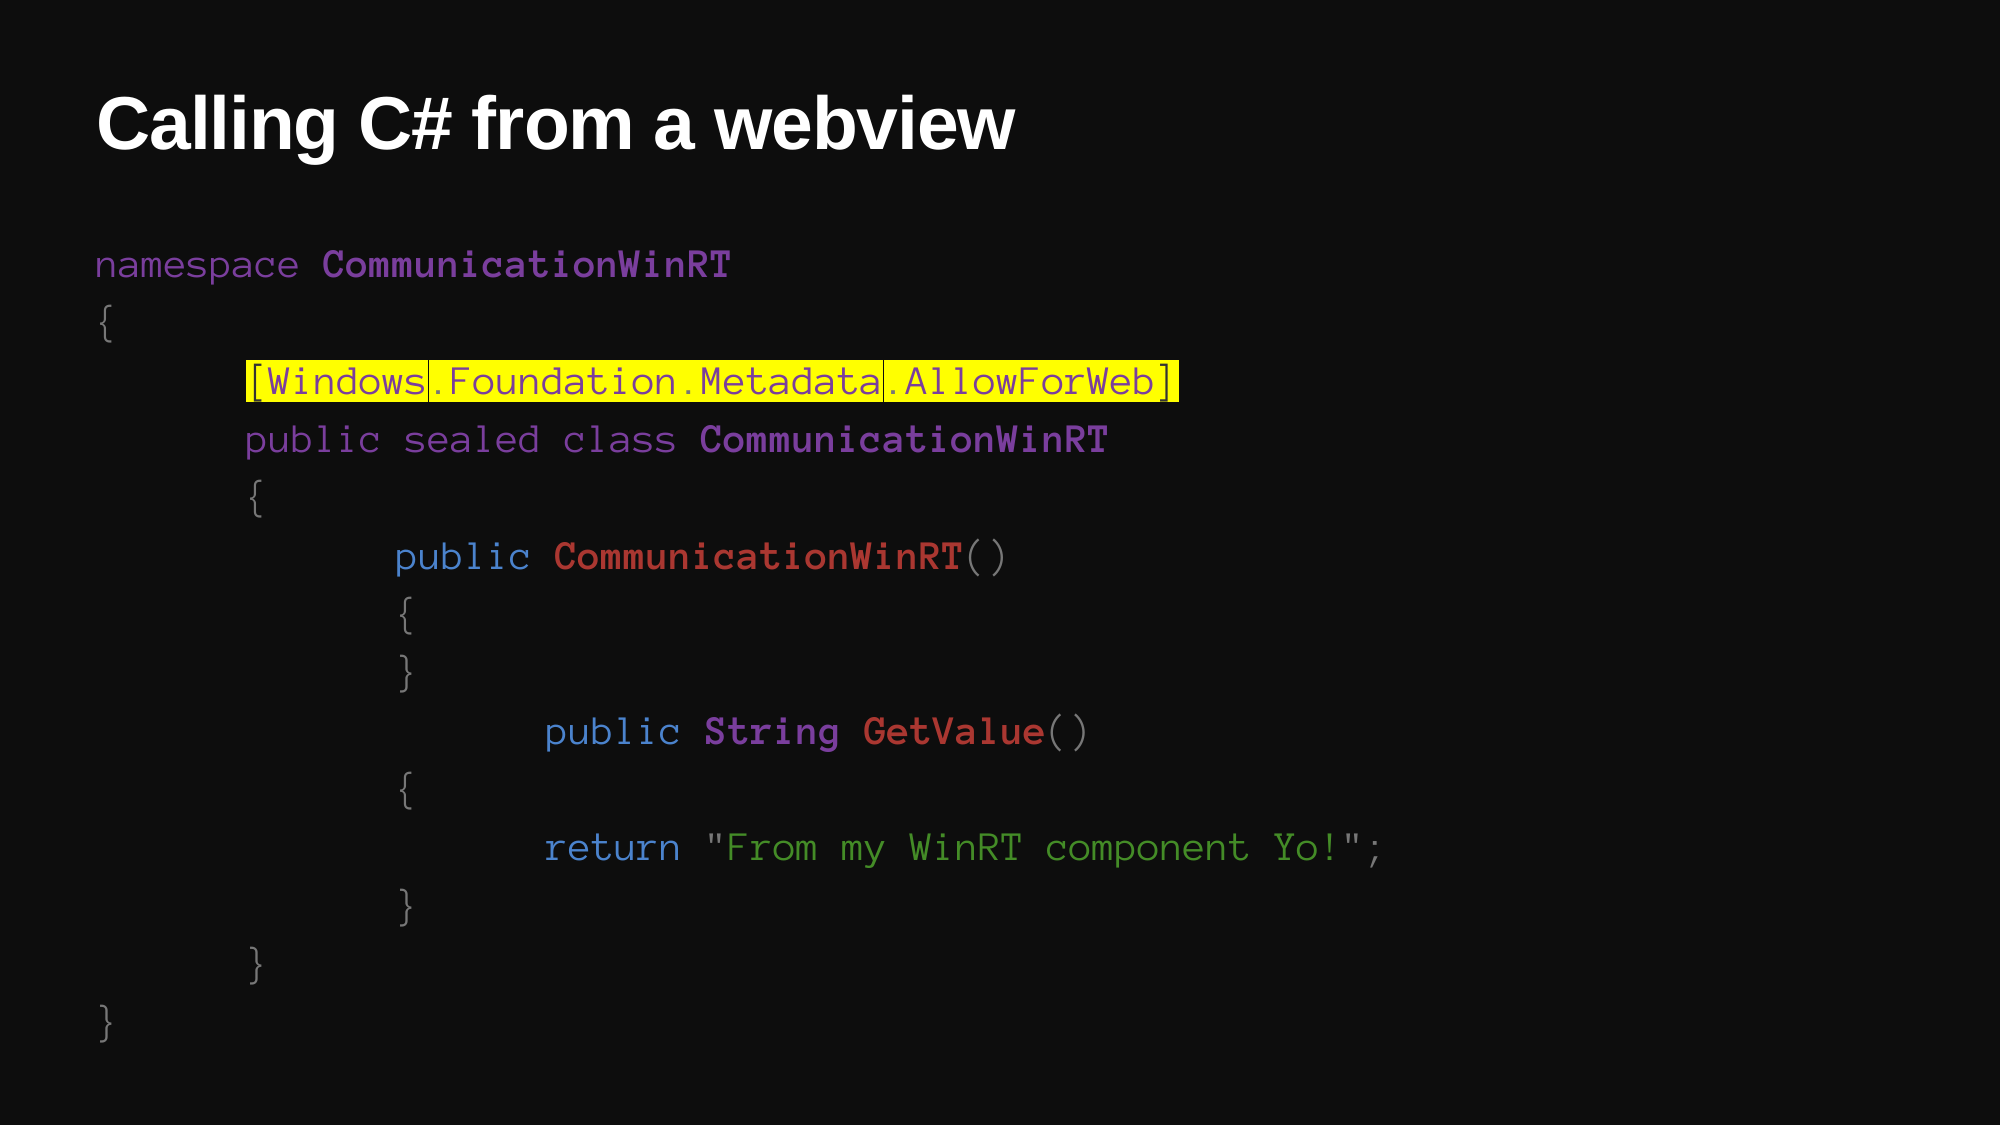

# Calling C# from a webview
namespace CommunicationWinRT
{
	[Windows.Foundation.Metadata.AllowForWeb]
	public sealed class CommunicationWinRT
	{
		public CommunicationWinRT()
		{
		}
			public String GetValue()
		{
			return "From my WinRT component Yo!";
		}
	}
}